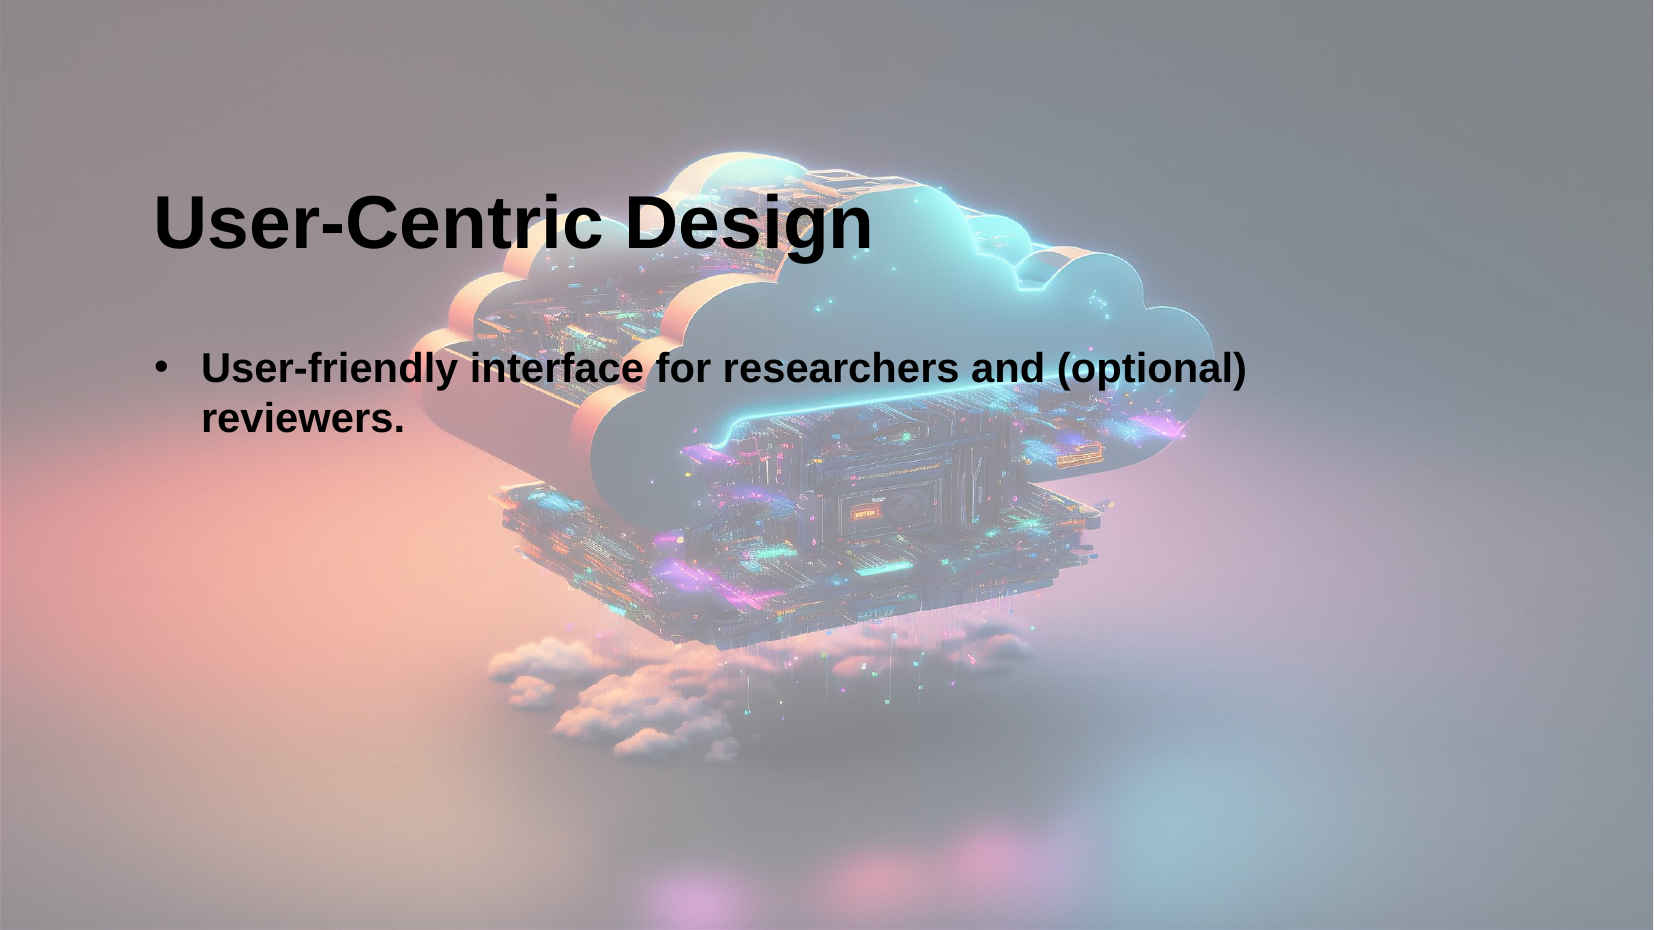

User-Centric Design
User-friendly interface for researchers and (optional) reviewers.